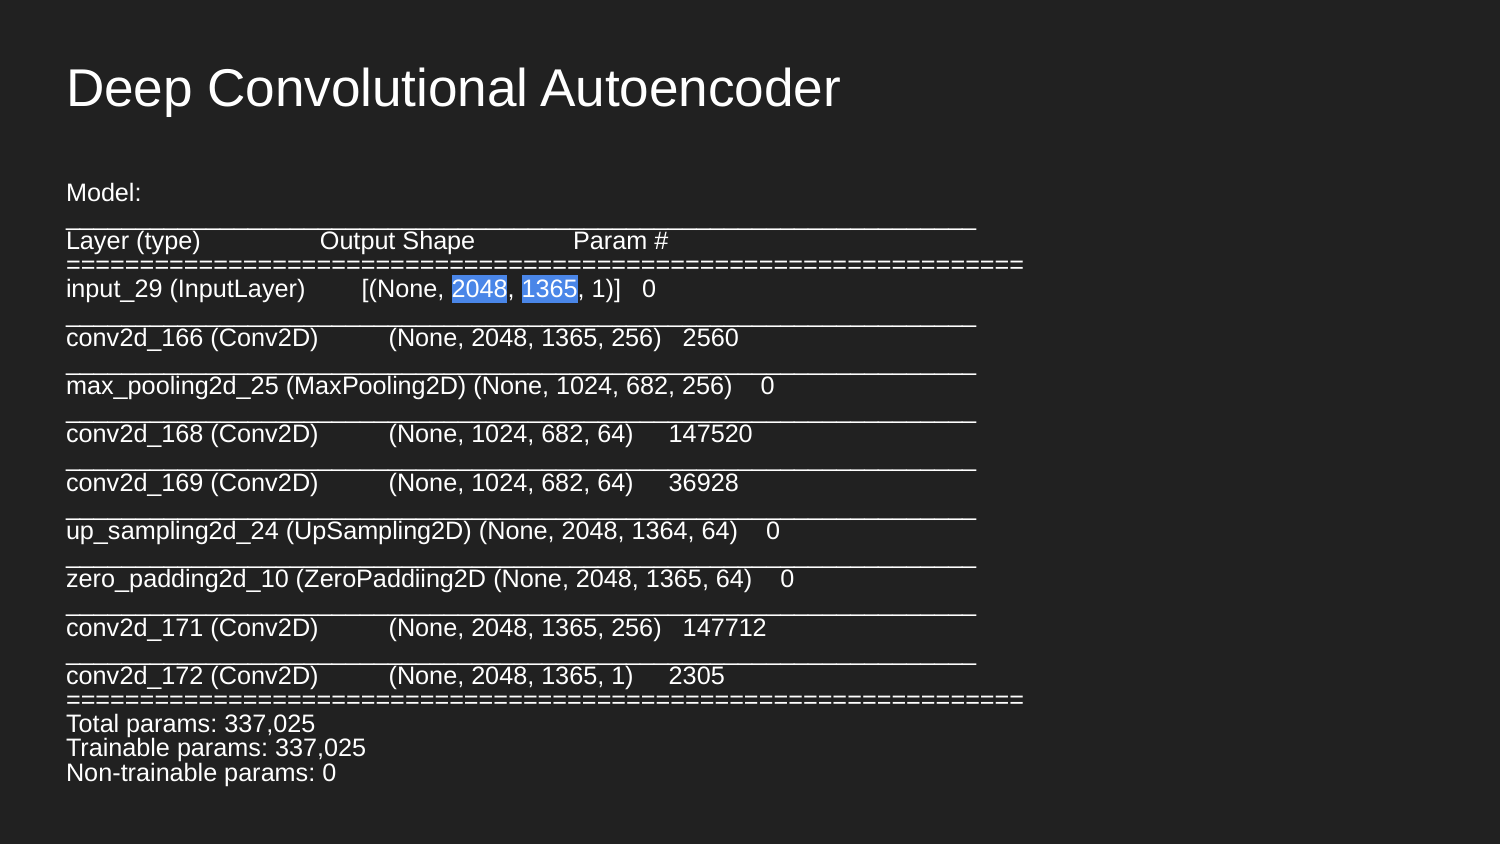

# Deep Convolutional Autoencoder
Model:
_________________________________________________________________
Layer (type)                 Output Shape              Param #
=================================================================
input_29 (InputLayer)        [(None, 2048, 1365, 1)]   0
_________________________________________________________________
conv2d_166 (Conv2D)          (None, 2048, 1365, 256)   2560
_________________________________________________________________
max_pooling2d_25 (MaxPooling2D) (None, 1024, 682, 256)    0
_________________________________________________________________
conv2d_168 (Conv2D)          (None, 1024, 682, 64)     147520
_________________________________________________________________
conv2d_169 (Conv2D)          (None, 1024, 682, 64)     36928
_________________________________________________________________
up_sampling2d_24 (UpSampling2D) (None, 2048, 1364, 64)    0
_________________________________________________________________
zero_padding2d_10 (ZeroPaddiing2D (None, 2048, 1365, 64)    0
_________________________________________________________________
conv2d_171 (Conv2D)          (None, 2048, 1365, 256)   147712
_________________________________________________________________
conv2d_172 (Conv2D)          (None, 2048, 1365, 1)     2305
=================================================================
Total params: 337,025
Trainable params: 337,025
Non-trainable params: 0